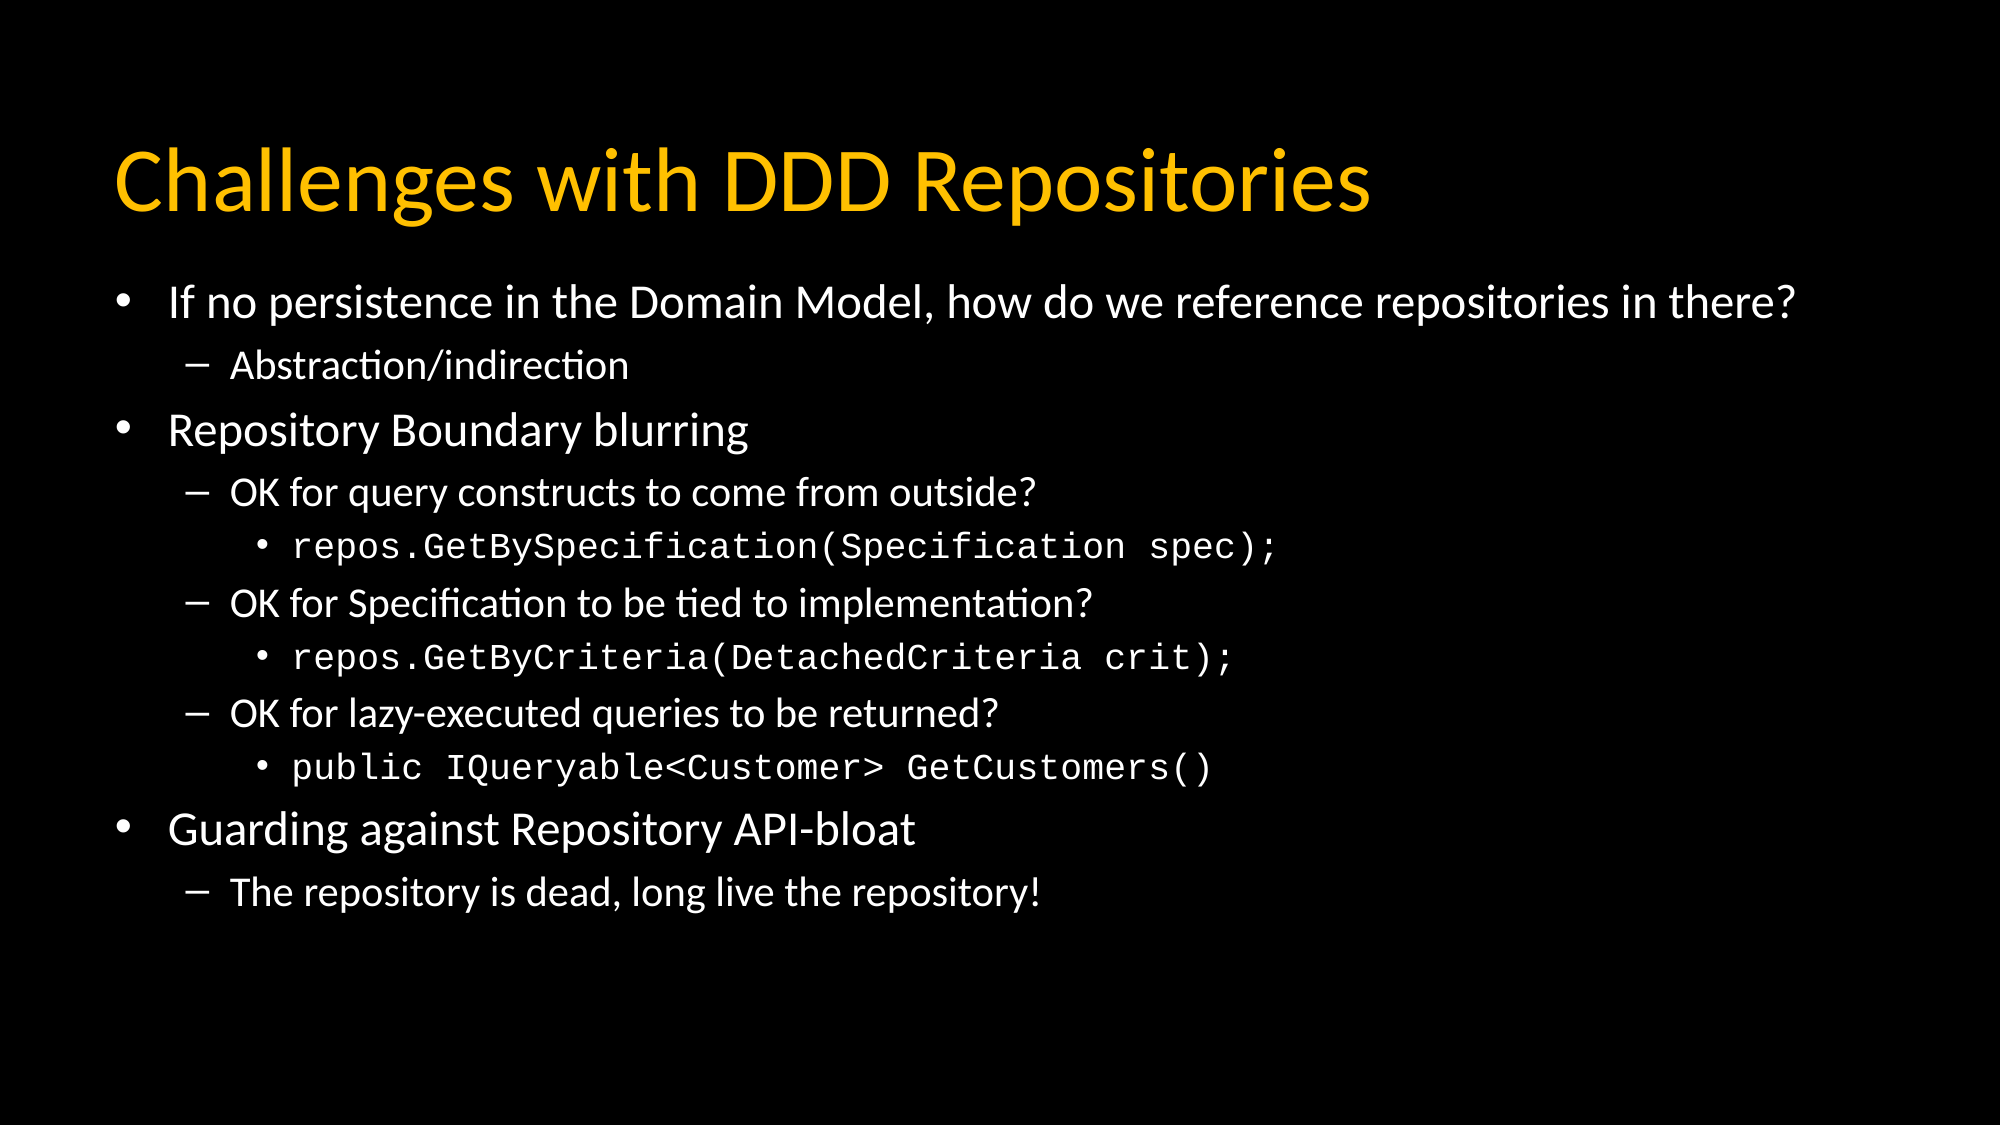

# Challenges with DDD Repositories
If no persistence in the Domain Model, how do we reference repositories in there?
Abstraction/indirection
Repository Boundary blurring
OK for query constructs to come from outside?
repos.GetBySpecification(Specification spec);
OK for Specification to be tied to implementation?
repos.GetByCriteria(DetachedCriteria crit);
OK for lazy-executed queries to be returned?
public IQueryable<Customer> GetCustomers()
Guarding against Repository API-bloat
The repository is dead, long live the repository!